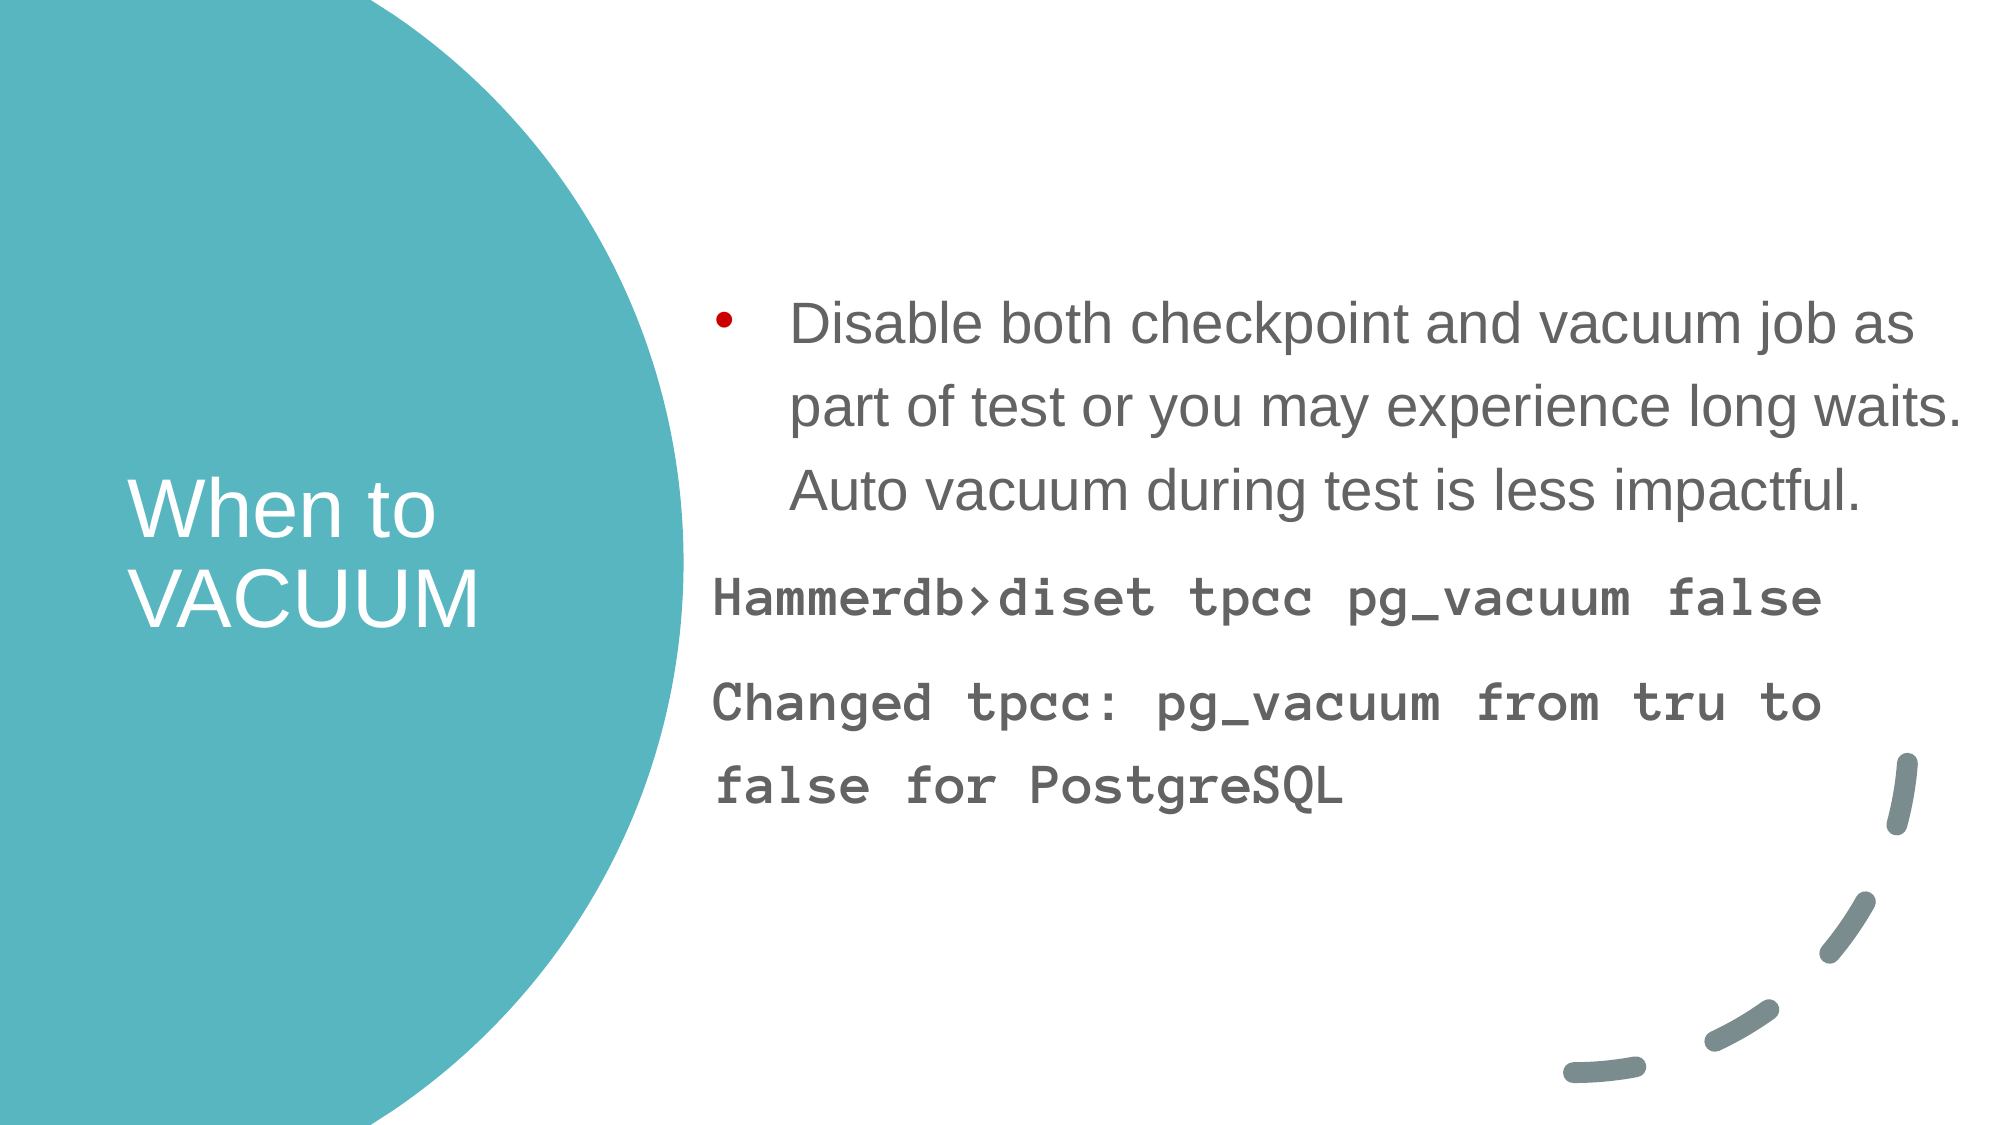

Disable both checkpoint and vacuum job as part of test or you may experience long waits.  Auto vacuum during test is less impactful.
Hammerdb>diset tpcc pg_vacuum false
Changed tpcc: pg_vacuum from tru to false for PostgreSQL

# When to VACUUM